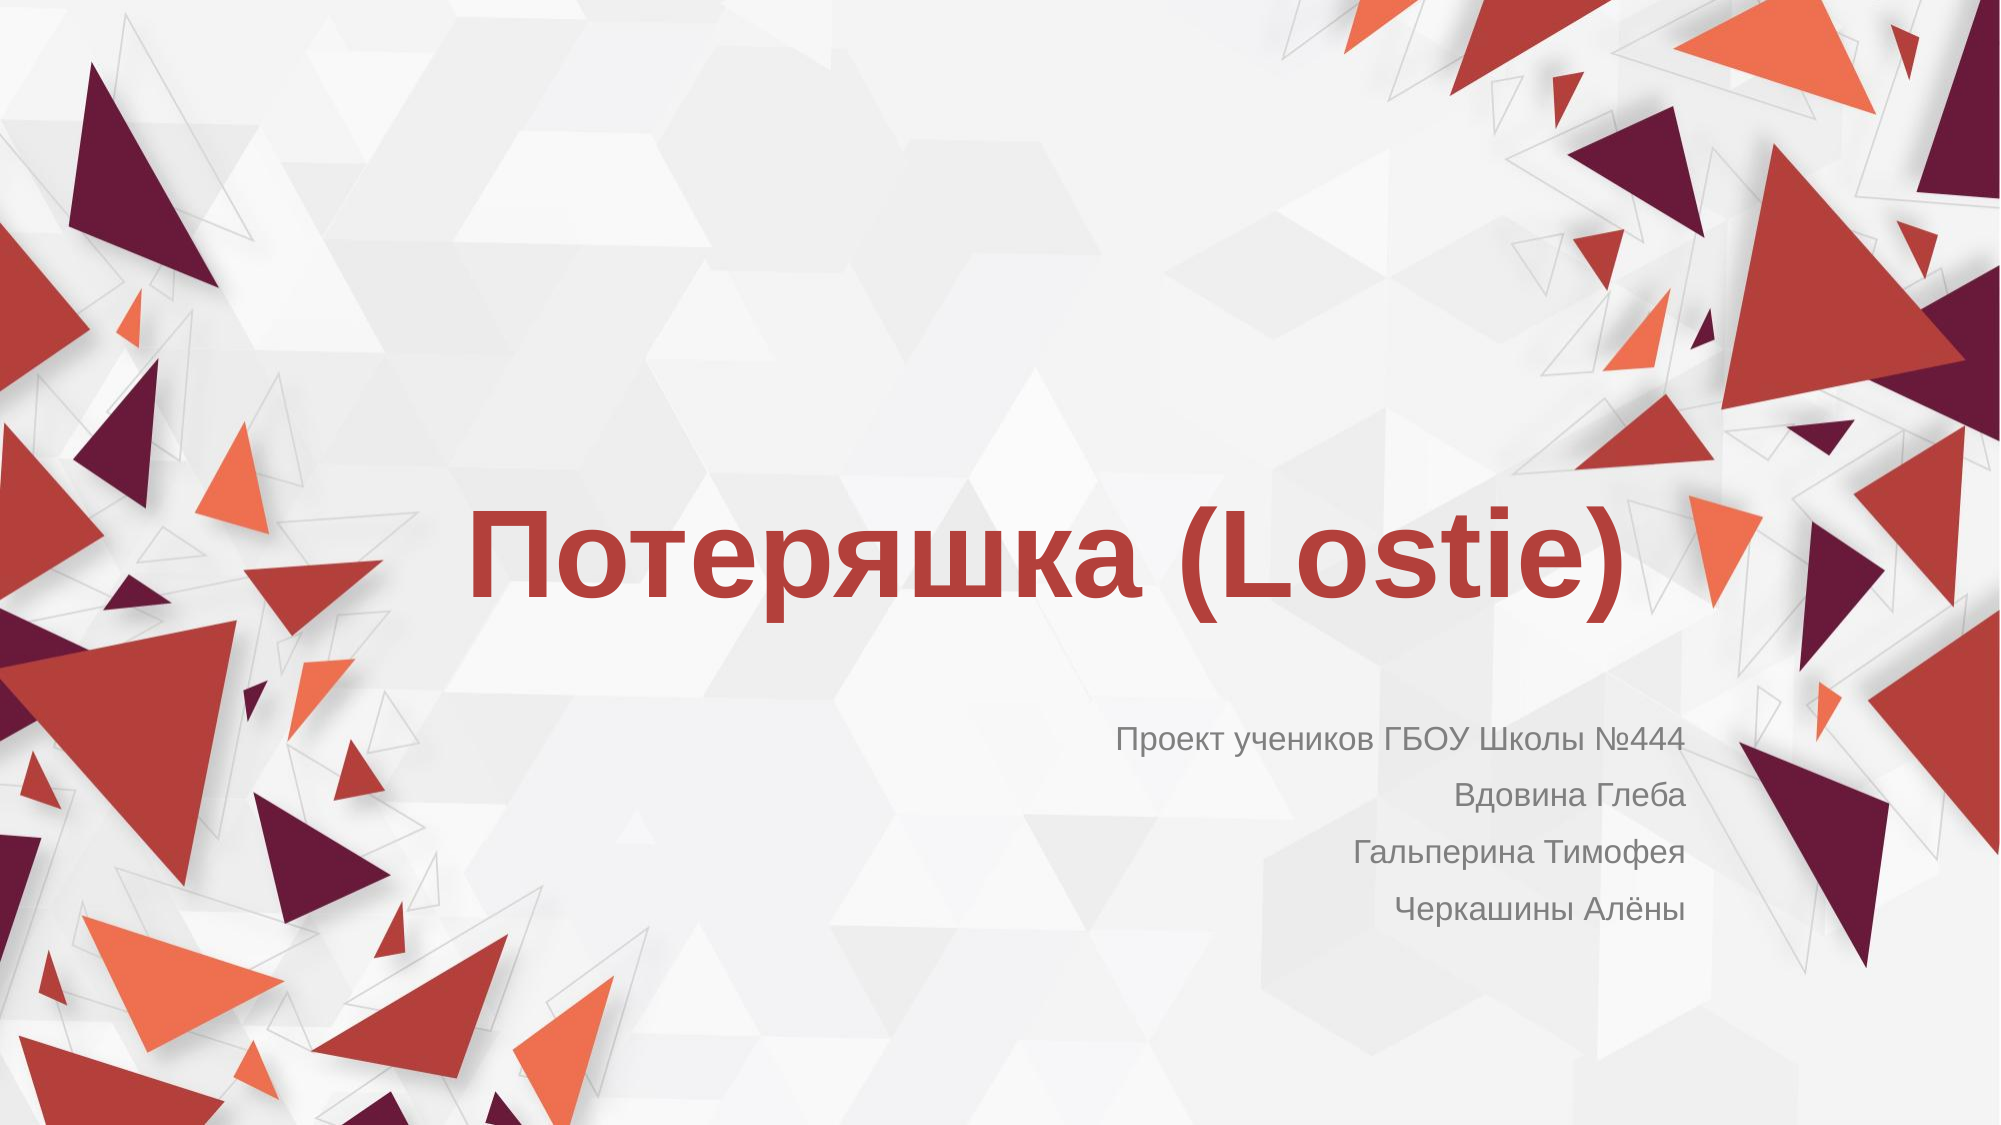

# Потеряшка (Lostie)
Проект учеников ГБОУ Школы №444
Вдовина Глеба
Гальперина Тимофея
Черкашины Алёны